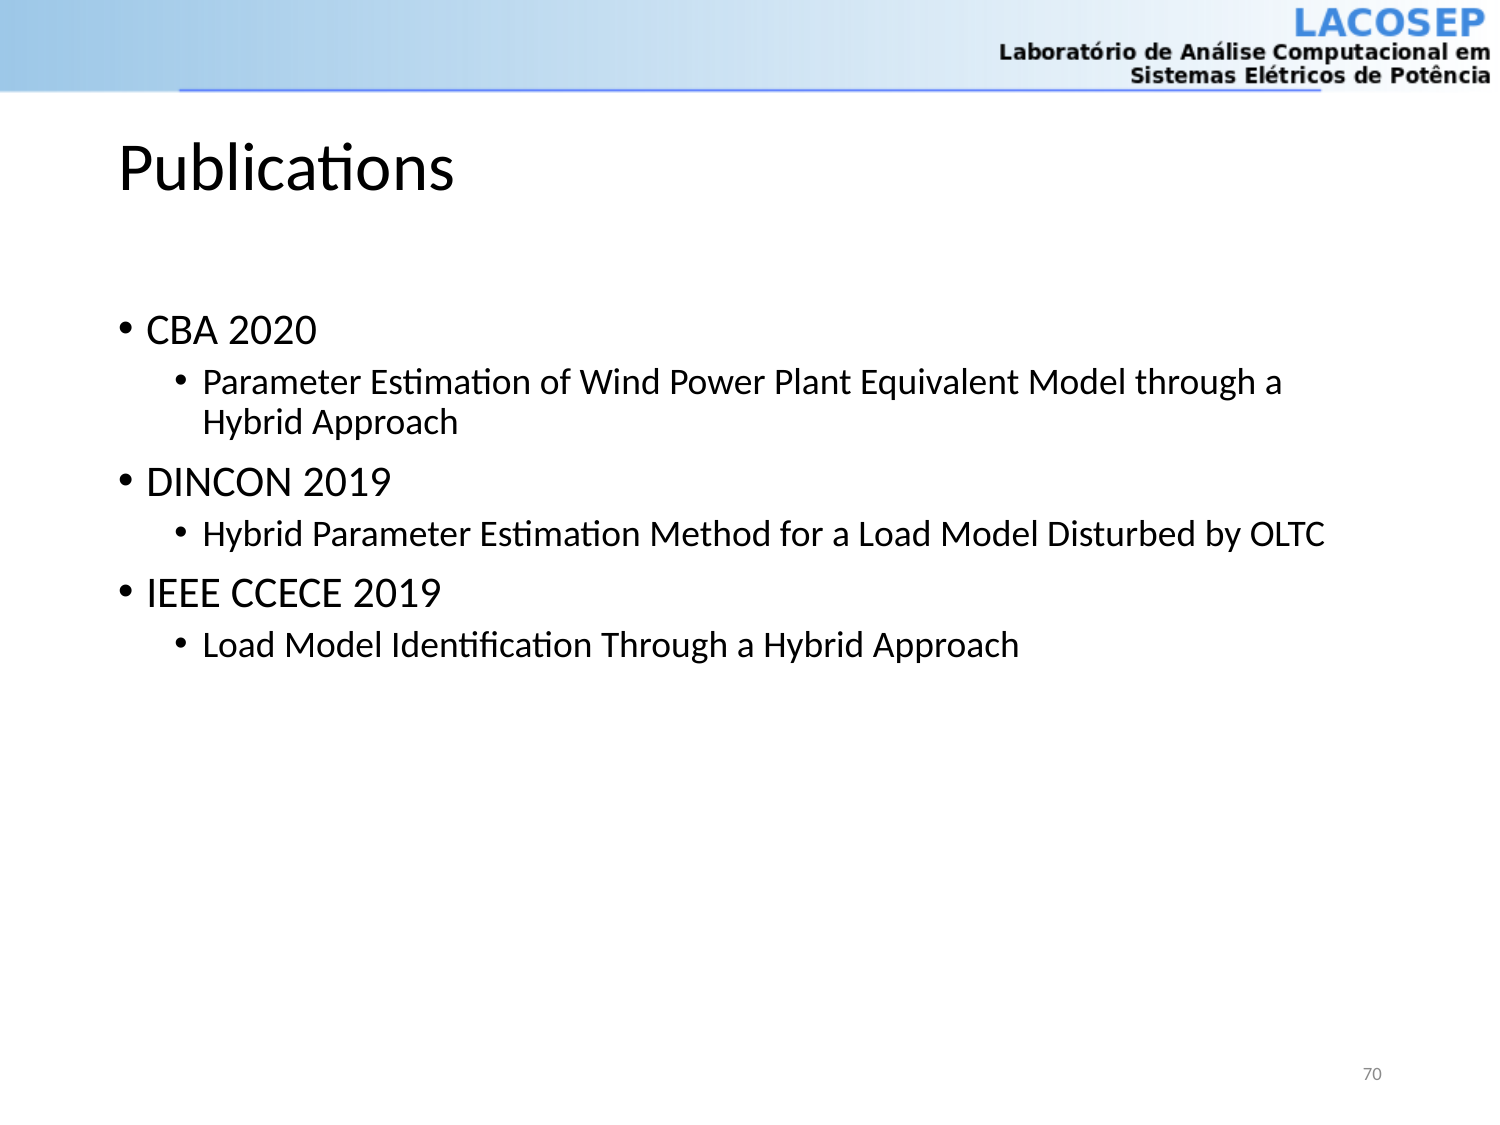

# Publications
CBA 2020
Parameter Estimation of Wind Power Plant Equivalent Model through a Hybrid Approach
DINCON 2019
Hybrid Parameter Estimation Method for a Load Model Disturbed by OLTC
IEEE CCECE 2019
Load Model Identification Through a Hybrid Approach
70